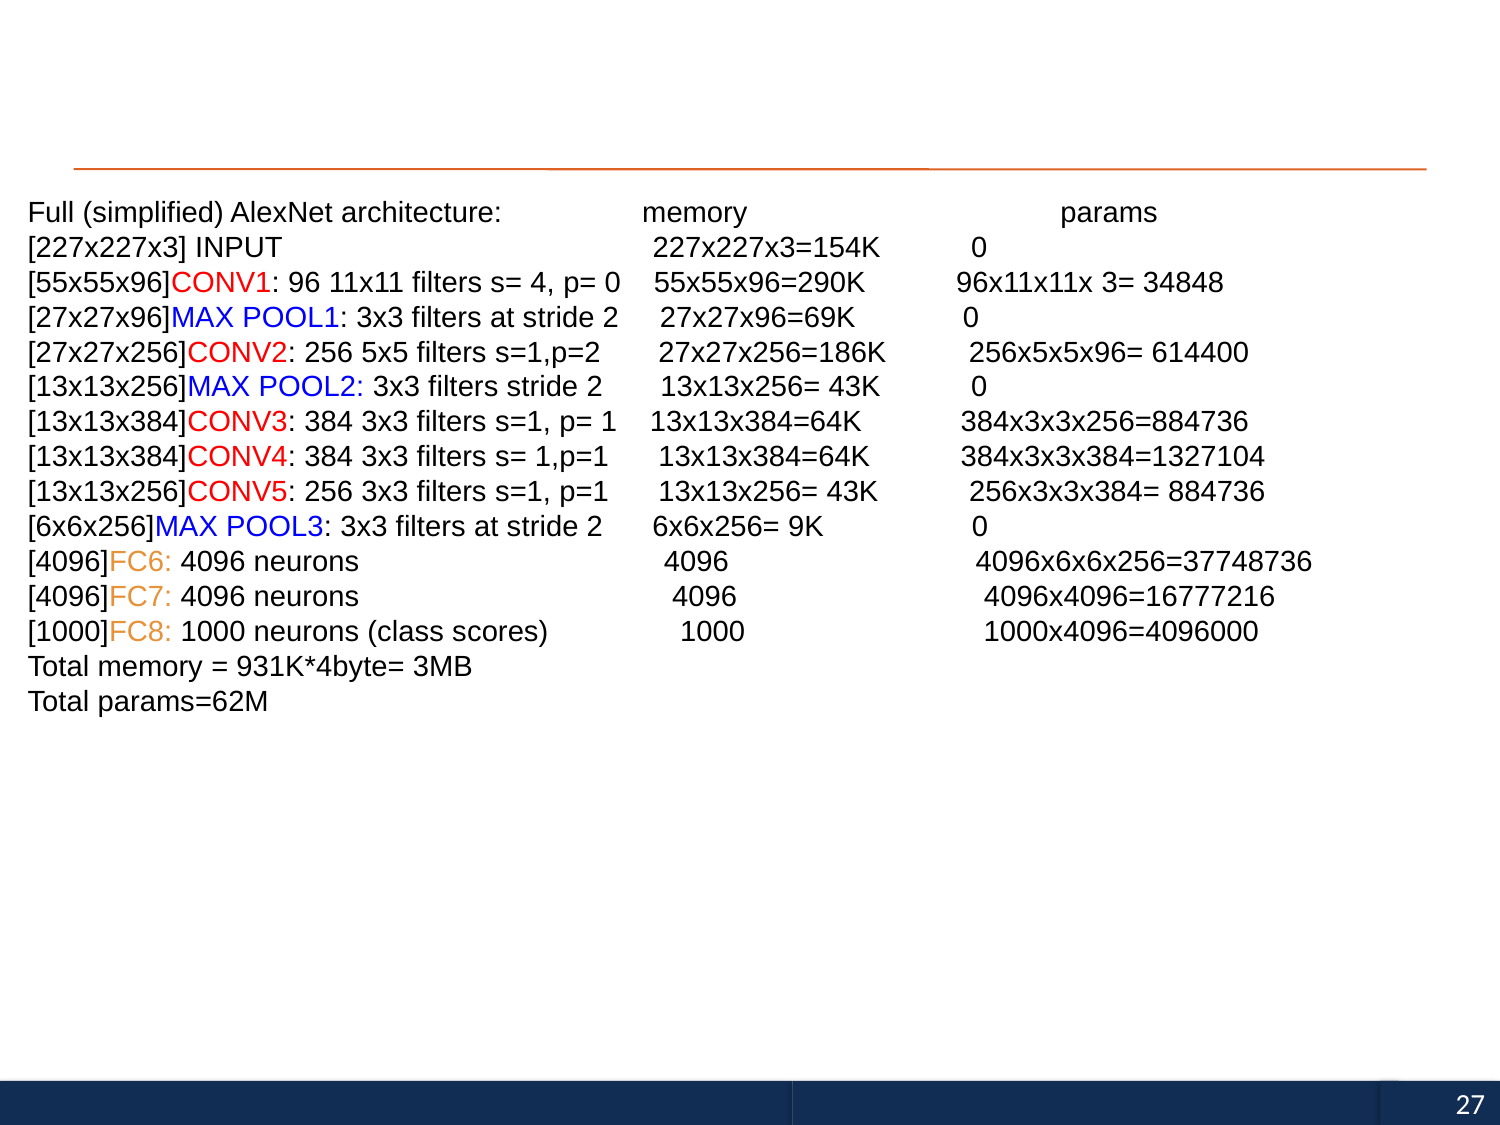

Full (simplified) AlexNet architecture:                 memory                                      params
[227x227x3] INPUT                                             227x227x3=154K           0
[55x55x96]CONV1: 96 11x11 filters s= 4, p= 0    55x55x96=290K           96x11x11x 3= 34848
[27x27x96]MAX POOL1: 3x3 filters at stride 2     27x27x96=69K             0
[27x27x256]CONV2: 256 5x5 filters s=1,p=2       27x27x256=186K          256x5x5x96= 614400
[13x13x256]MAX POOL2: 3x3 filters stride 2       13x13x256= 43K           0
[13x13x384]CONV3: 384 3x3 filters s=1, p= 1    13x13x384=64K            384x3x3x256=884736
[13x13x384]CONV4: 384 3x3 filters s= 1,p=1      13x13x384=64K           384x3x3x384=1327104
[13x13x256]CONV5: 256 3x3 filters s=1, p=1      13x13x256= 43K           256x3x3x384= 884736
[6x6x256]MAX POOL3: 3x3 filters at stride 2      6x6x256= 9K                  0
[4096]FC6: 4096 neurons                                     4096                              4096x6x6x256=37748736
[4096]FC7: 4096 neurons                                      4096                              4096x4096=16777216
[1000]FC8: 1000 neurons (class scores)                1000                             1000x4096=4096000
Total memory = 931K*4byte= 3MB
Total params=62M